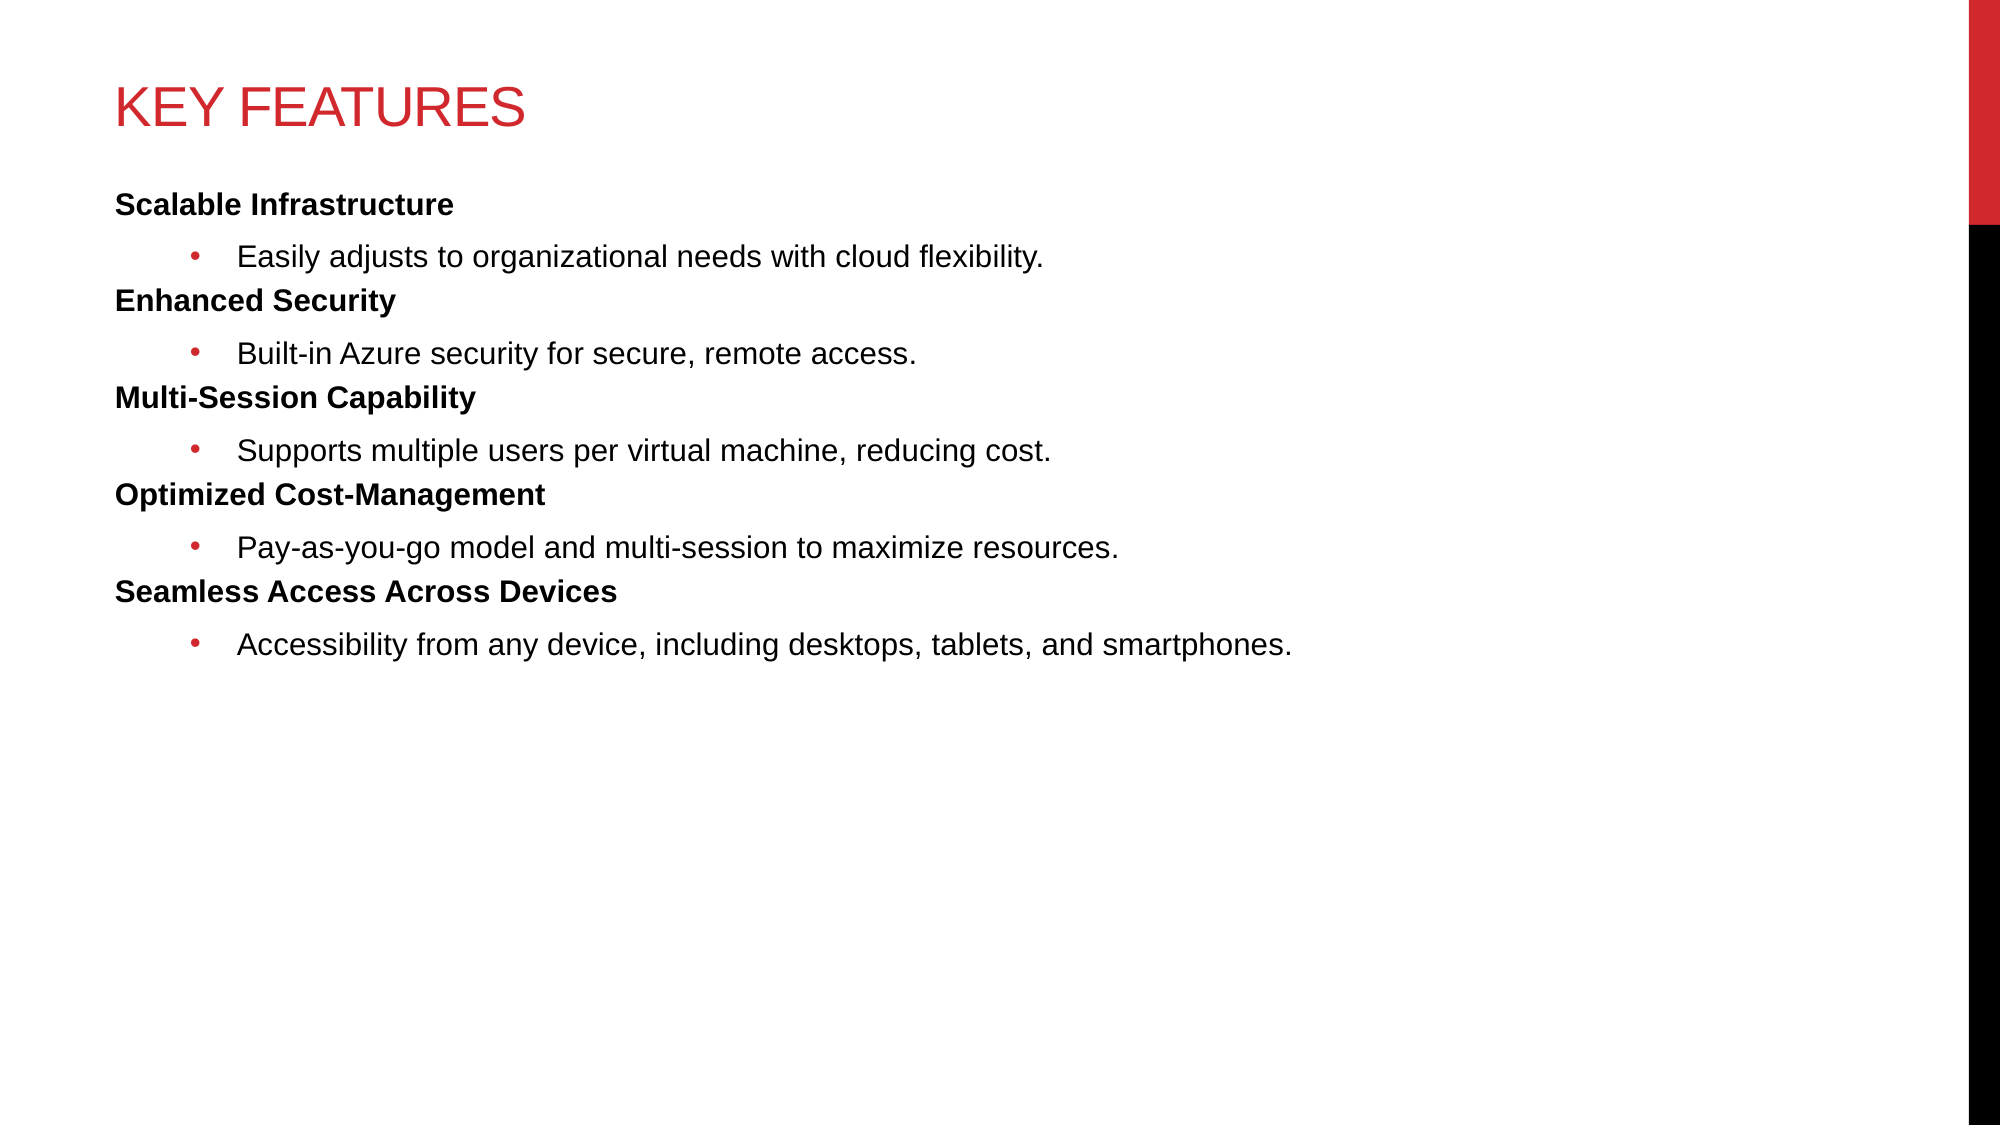

# Key Features
Scalable Infrastructure
Easily adjusts to organizational needs with cloud flexibility.
Enhanced Security
Built-in Azure security for secure, remote access.
Multi-Session Capability
Supports multiple users per virtual machine, reducing cost.
Optimized Cost-Management
Pay-as-you-go model and multi-session to maximize resources.
Seamless Access Across Devices
Accessibility from any device, including desktops, tablets, and smartphones.